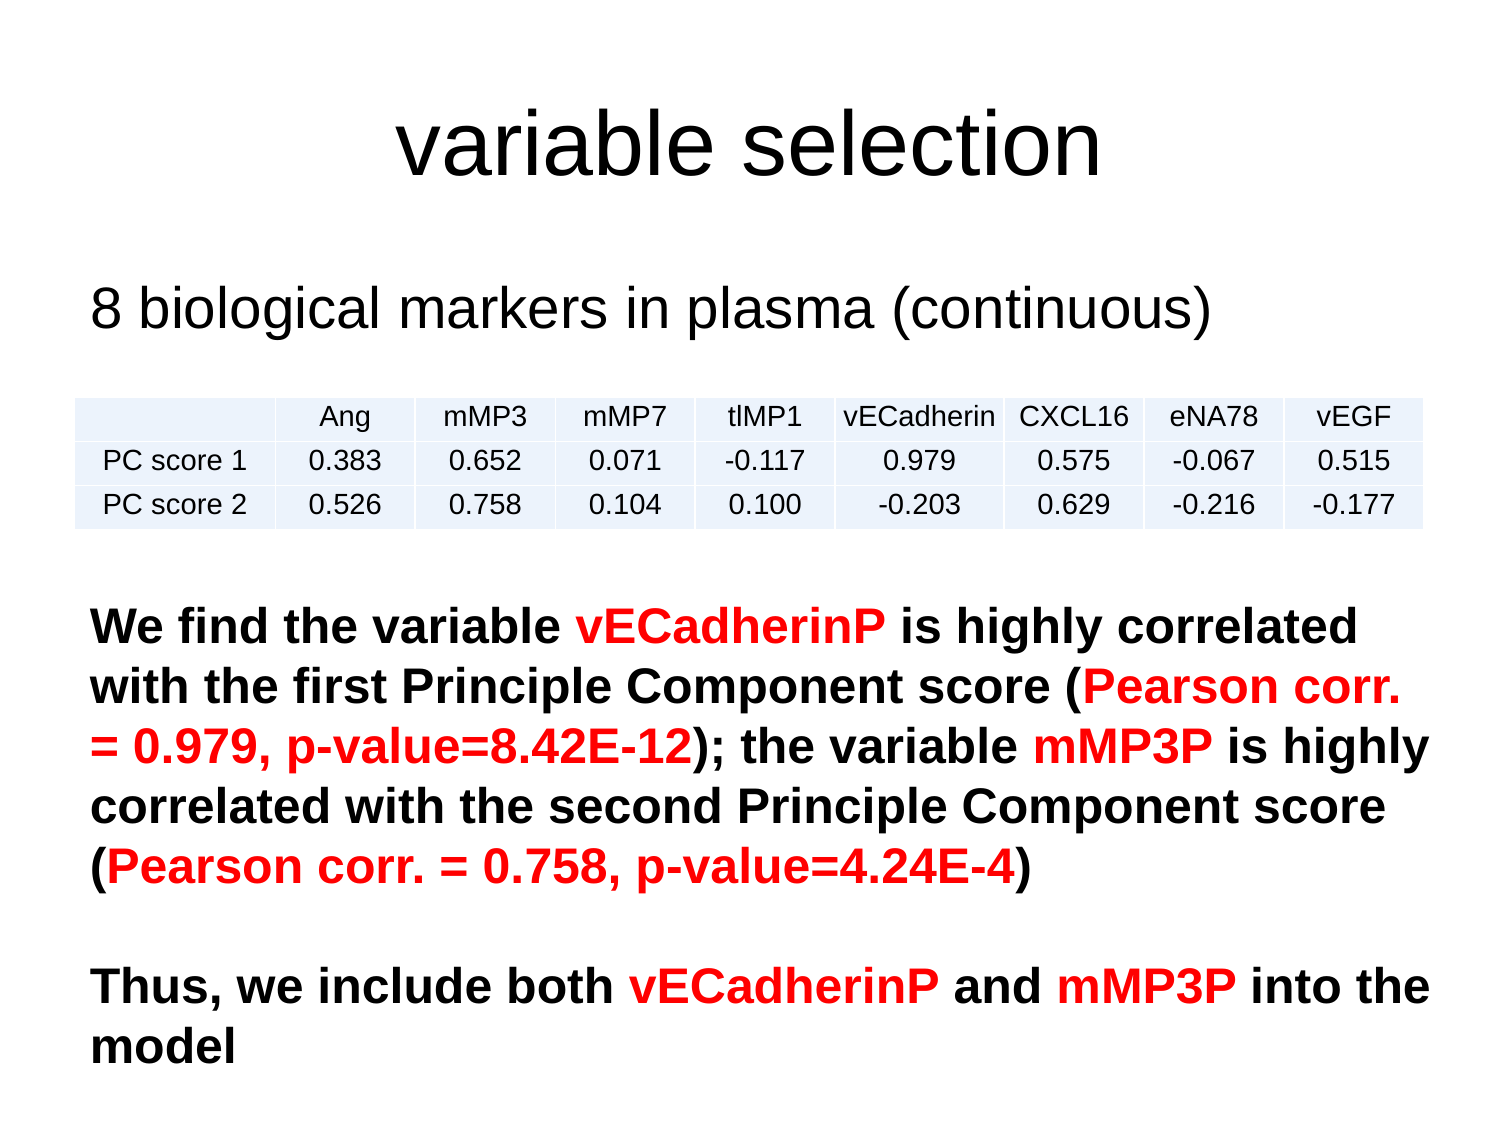

# variable selection
8 biological markers in plasma (continuous)
|  | Ang | mMP3 | mMP7 | tlMP1 | vECadherin | CXCL16 | eNA78 | vEGF |
| --- | --- | --- | --- | --- | --- | --- | --- | --- |
| PC score 1 | 0.383 | 0.652 | 0.071 | -0.117 | 0.979 | 0.575 | -0.067 | 0.515 |
| PC score 2 | 0.526 | 0.758 | 0.104 | 0.100 | -0.203 | 0.629 | -0.216 | -0.177 |
We find the variable vECadherinP is highly correlated with the first Principle Component score (Pearson corr. = 0.979, p-value=8.42E-12); the variable mMP3P is highly correlated with the second Principle Component score (Pearson corr. = 0.758, p-value=4.24E-4)

Thus, we include both vECadherinP and mMP3P into the model